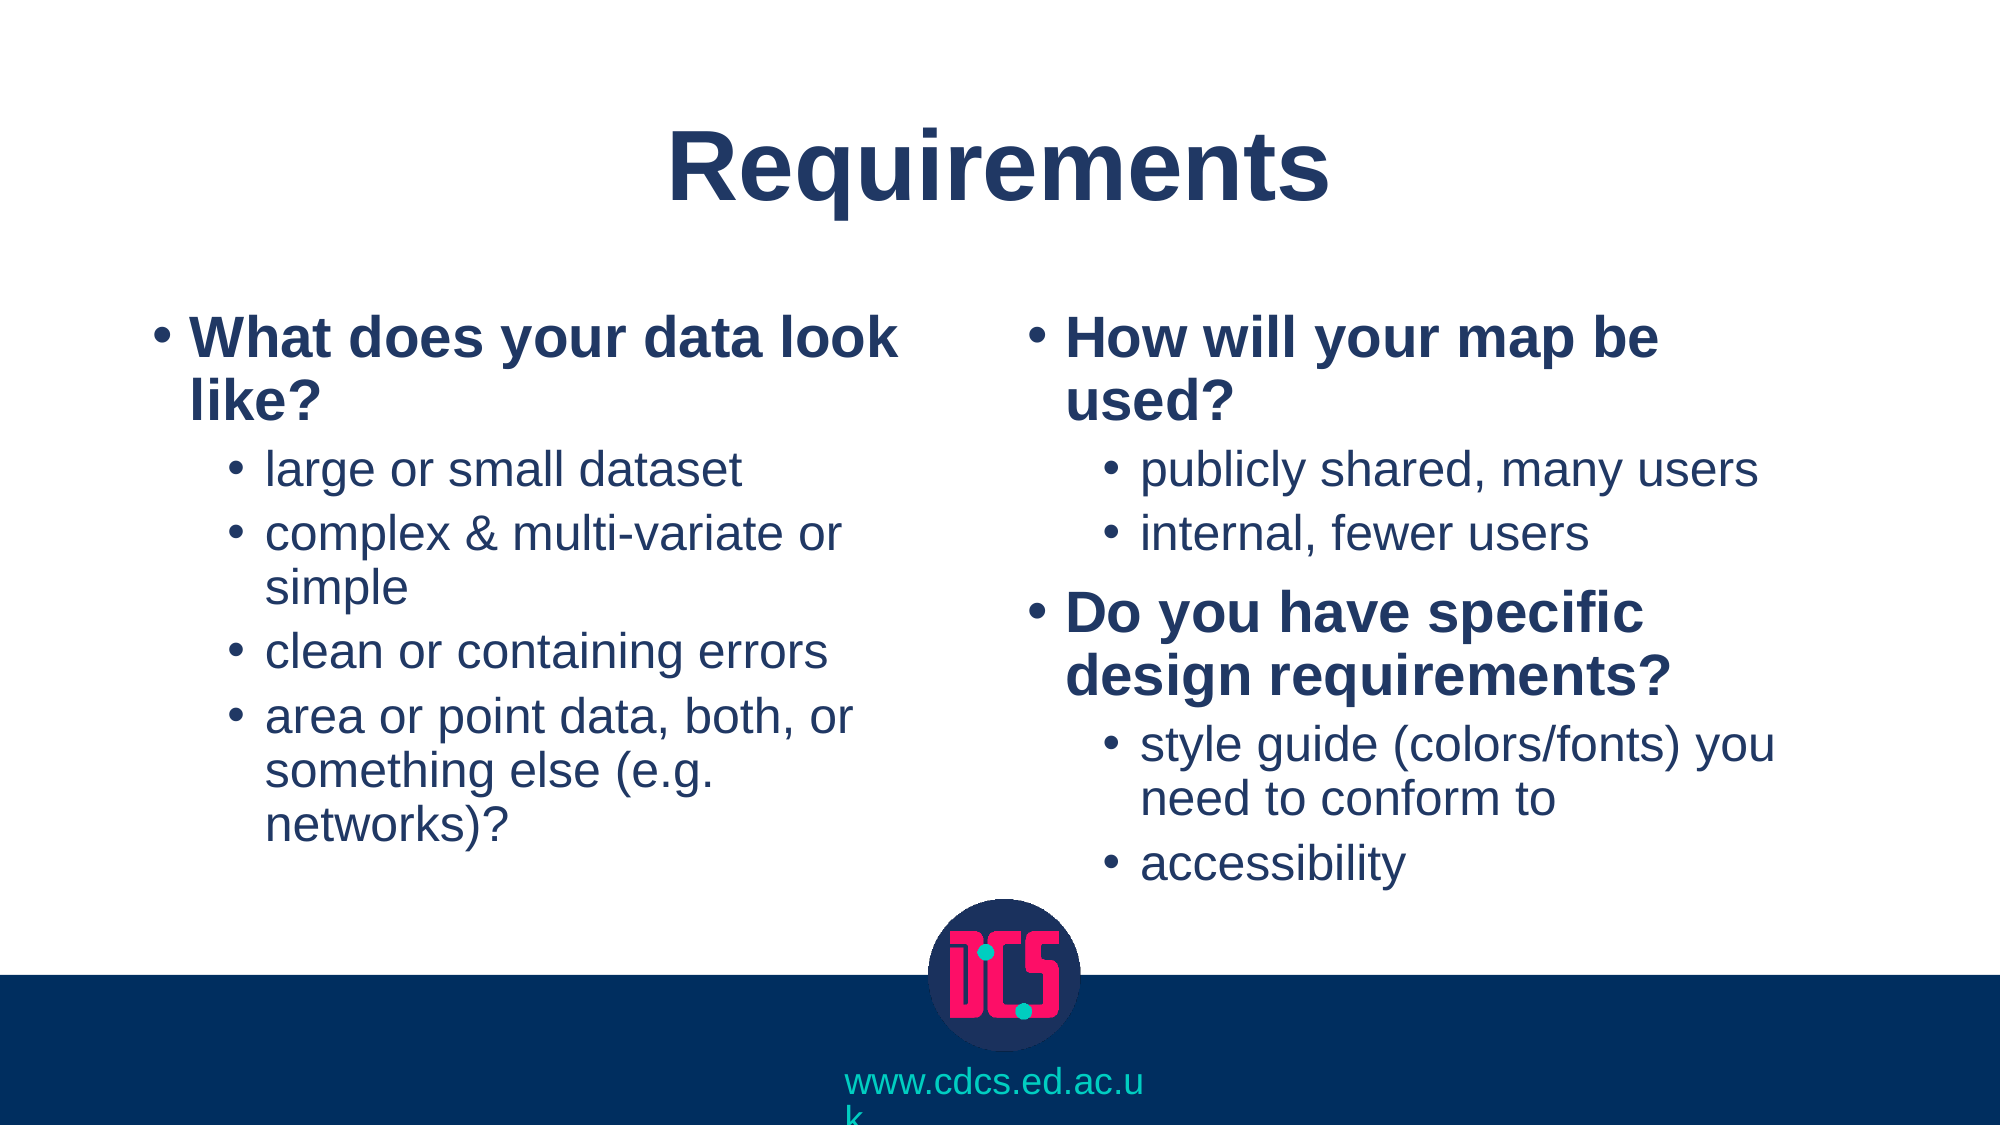

# Requirements
What does your data look like?
large or small dataset
complex & multi-variate or simple
clean or containing errors
area or point data, both, or something else (e.g. networks)?
How will your map be used?
publicly shared, many users
internal, fewer users
Do you have specific design requirements?
style guide (colors/fonts) you need to conform to
accessibility